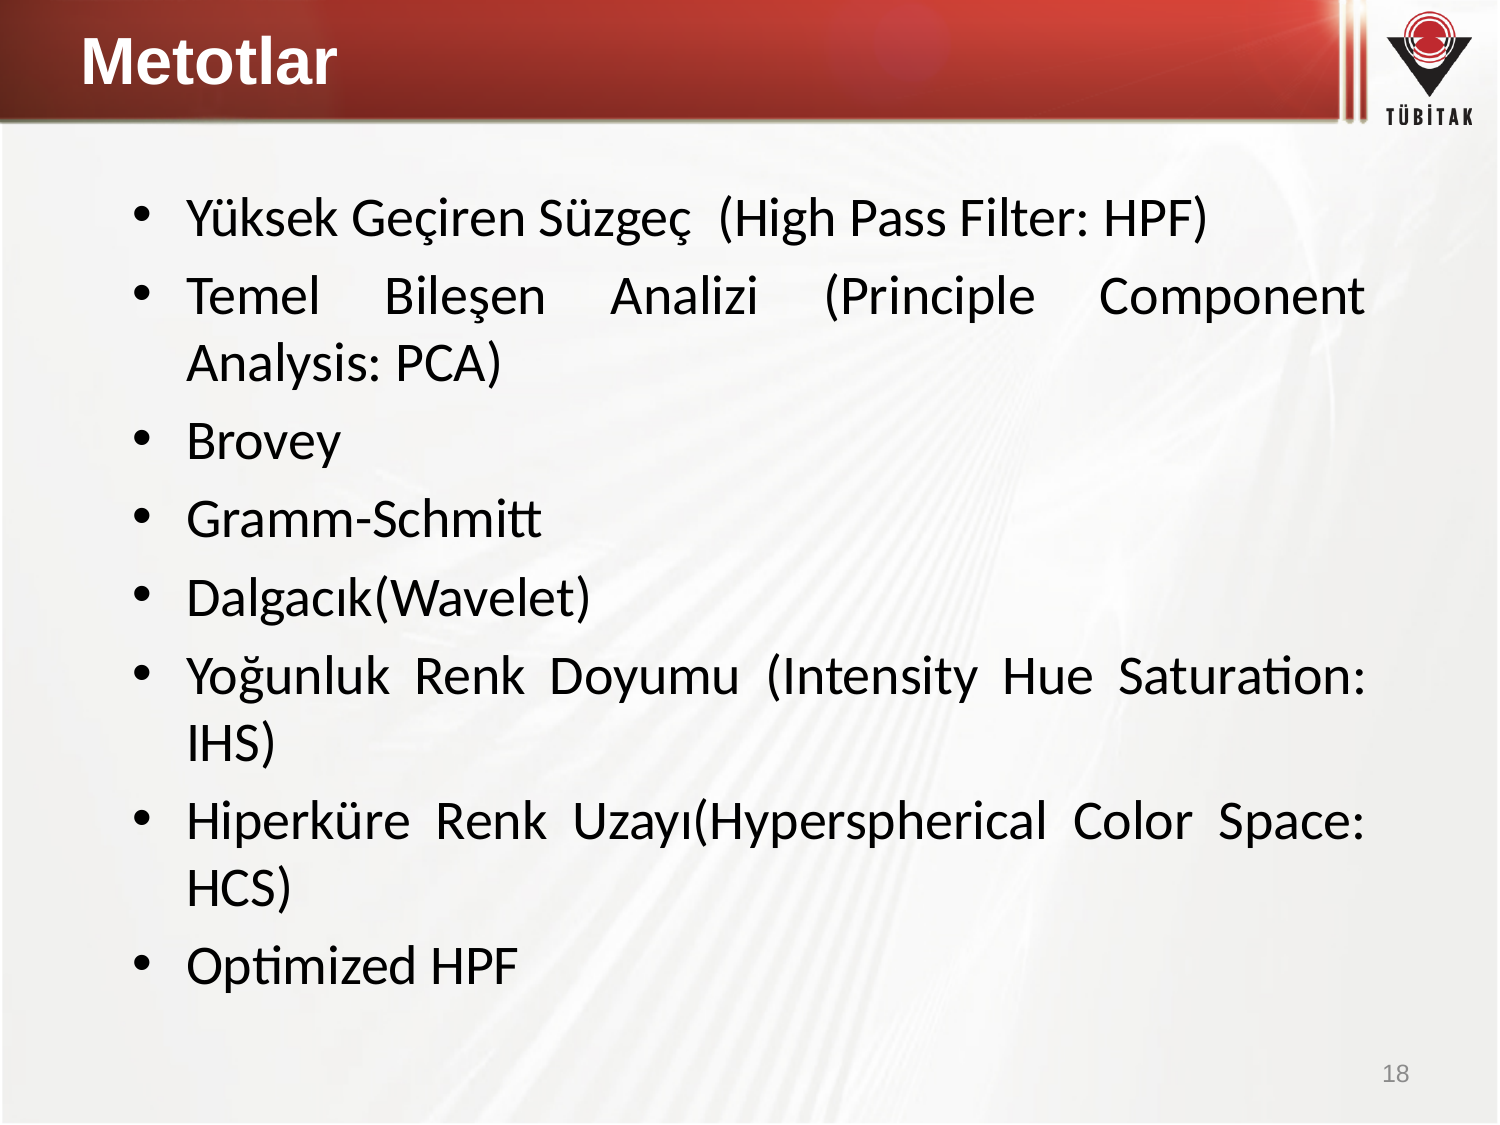

# Metotlar
Yüksek Geçiren Süzgeç  (High Pass Filter: HPF)
Temel Bileşen Analizi (Principle Component Analysis: PCA)
Brovey
Gramm-Schmitt
Dalgacık(Wavelet)
Yoğunluk Renk Doyumu (Intensity Hue Saturation: IHS)
Hiperküre Renk Uzayı(Hyperspherical Color Space: HCS)
Optimized HPF

18